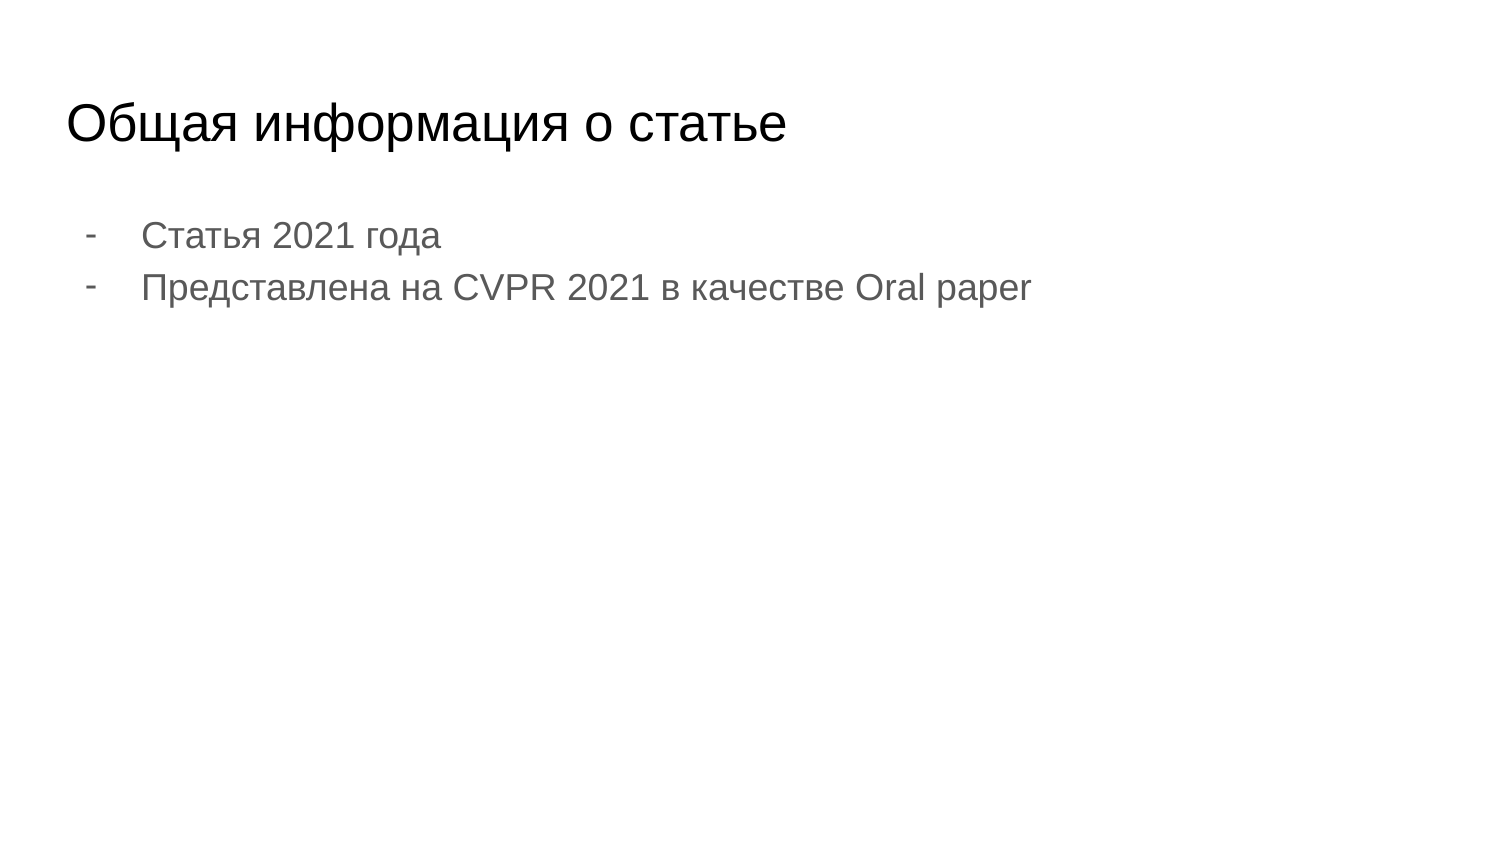

# Общая информация о статье
Статья 2021 года
Представлена на CVPR 2021 в качестве Oral paper